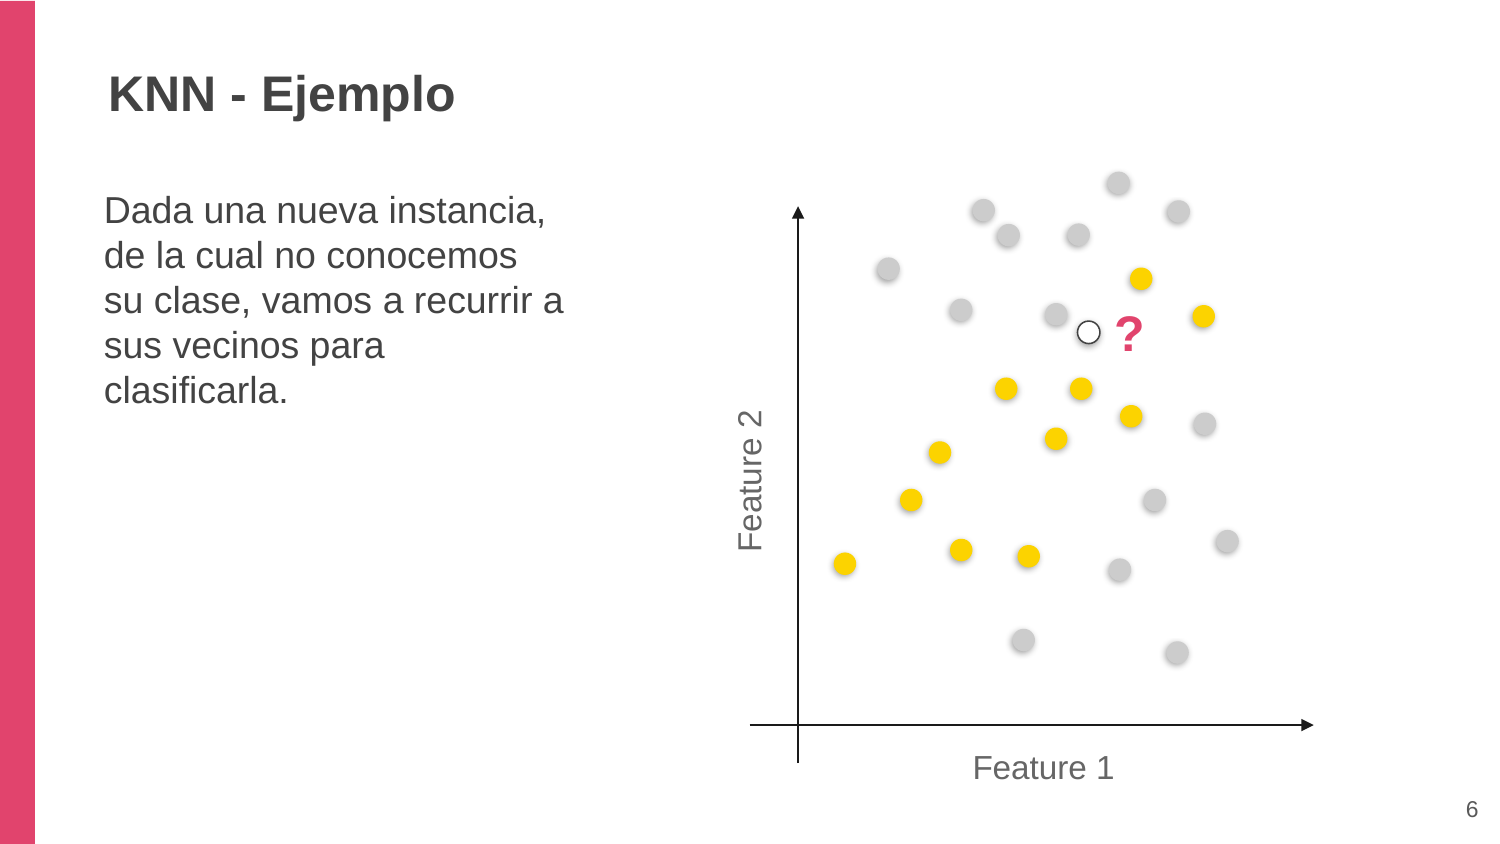

KNN - Ejemplo

Dada una nueva instancia, de la cual no conocemos su clase, vamos a recurrir a sus vecinos para clasificarla.

?

Feature 2

Feature 1
6